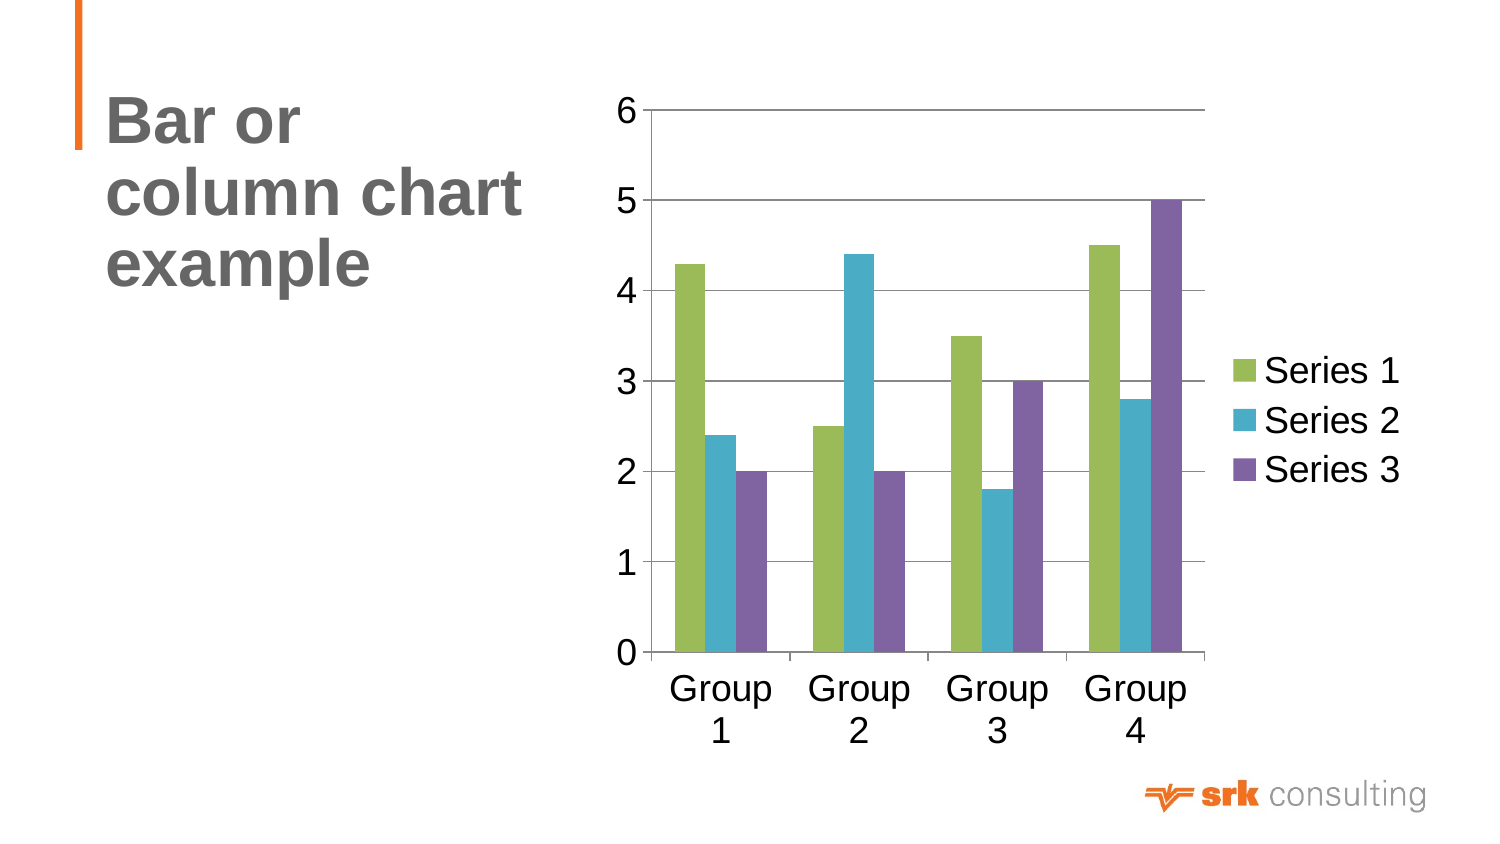

Example Slide

# Bar or column chart example

### Chart

| Category | Series 1 | Series 2 | Series 3 |
|---|---|---|---|
| Group 1 | 4.3 | 2.4 | 2.0 |
| Group 2 | 2.5 | 4.4 | 2.0 |
| Group 3 | 3.5 | 1.8 | 3.0 |
| Group 4 | 4.5 | 2.8 | 5.0 |
Content slide:
Heading Left
This layout places the heading on the left to maximize vertical space for charts, tables, etc.

To add your data to this slide, right-click the graph and choose Change Chart Type and/or Edit Data. Then, copy the slide to your presentation.